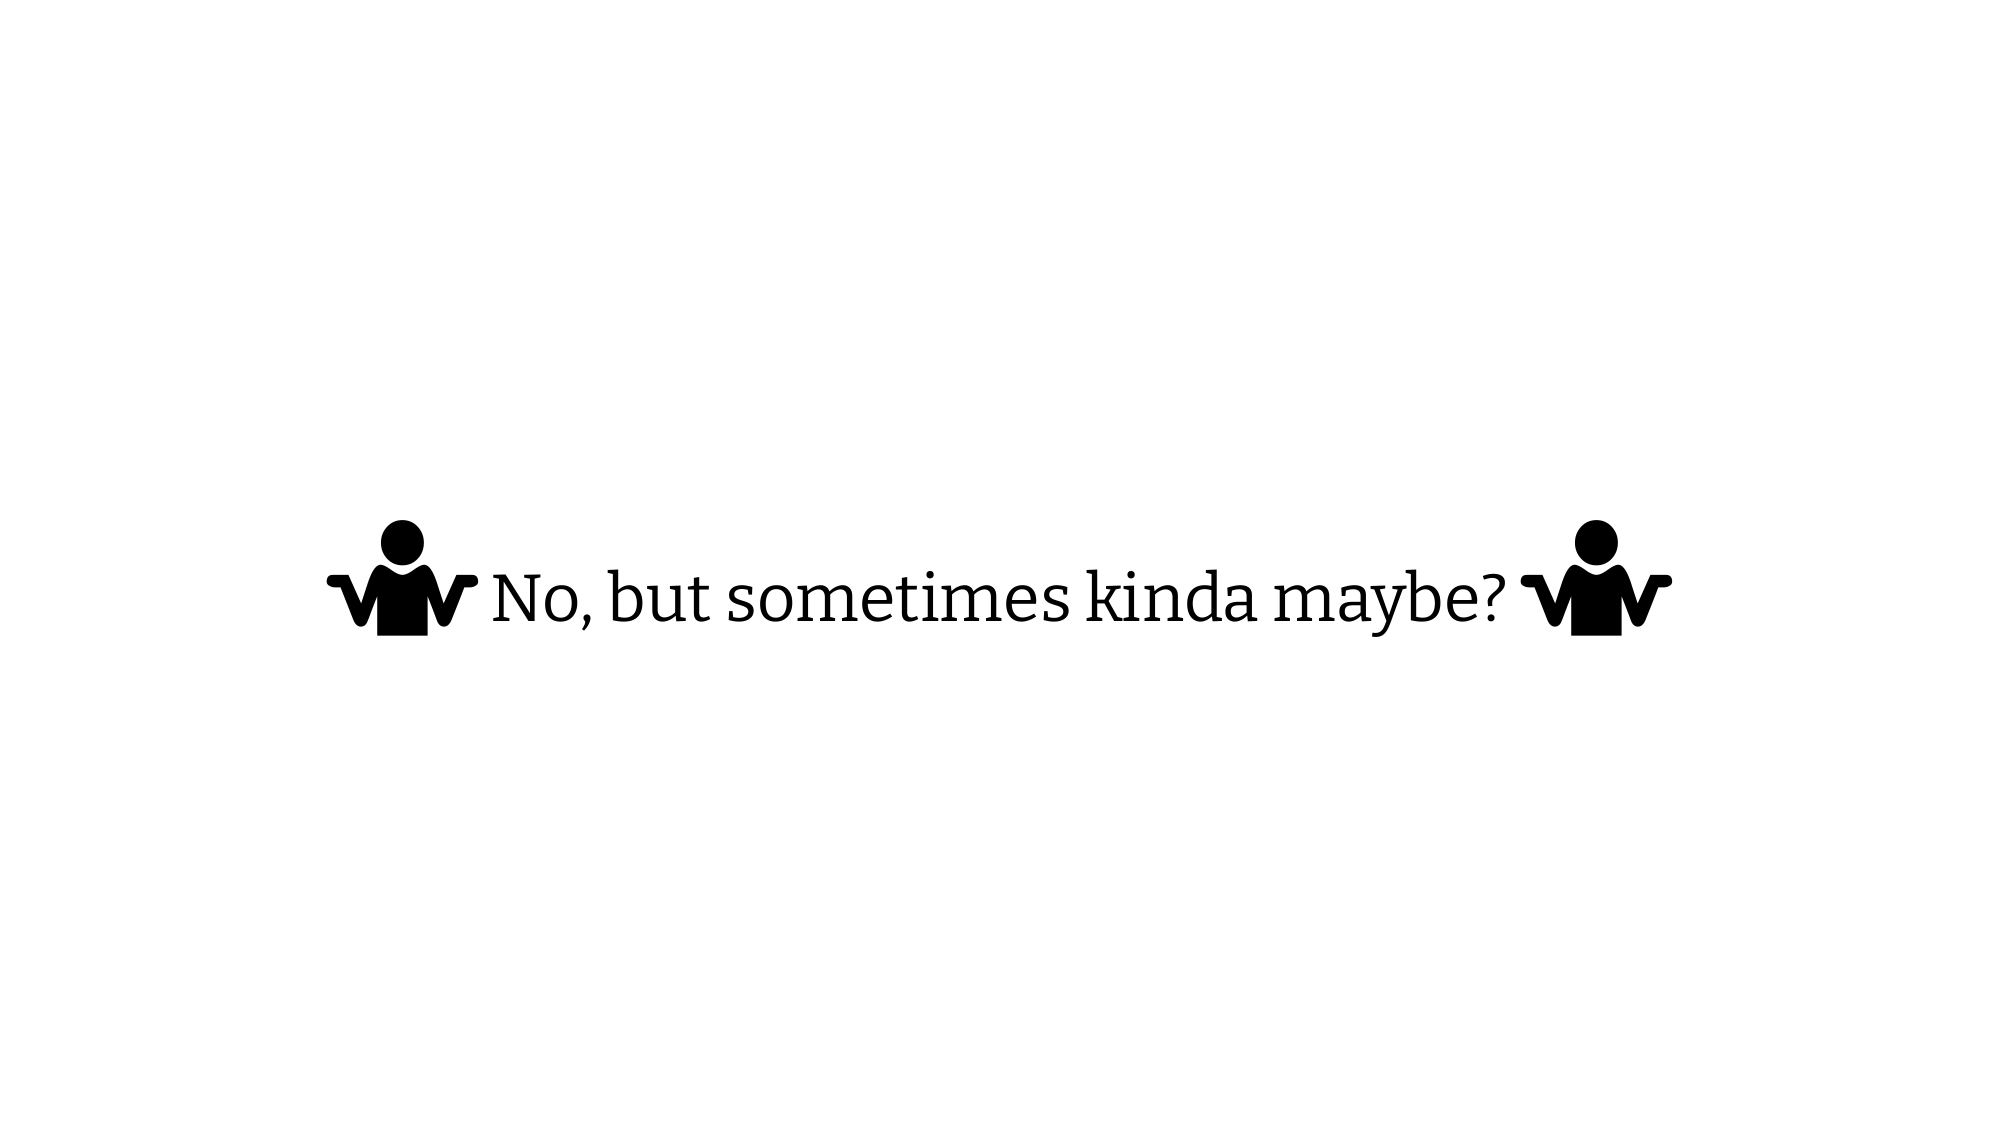

🤷 No, but sometimes kinda maybe? 🤷